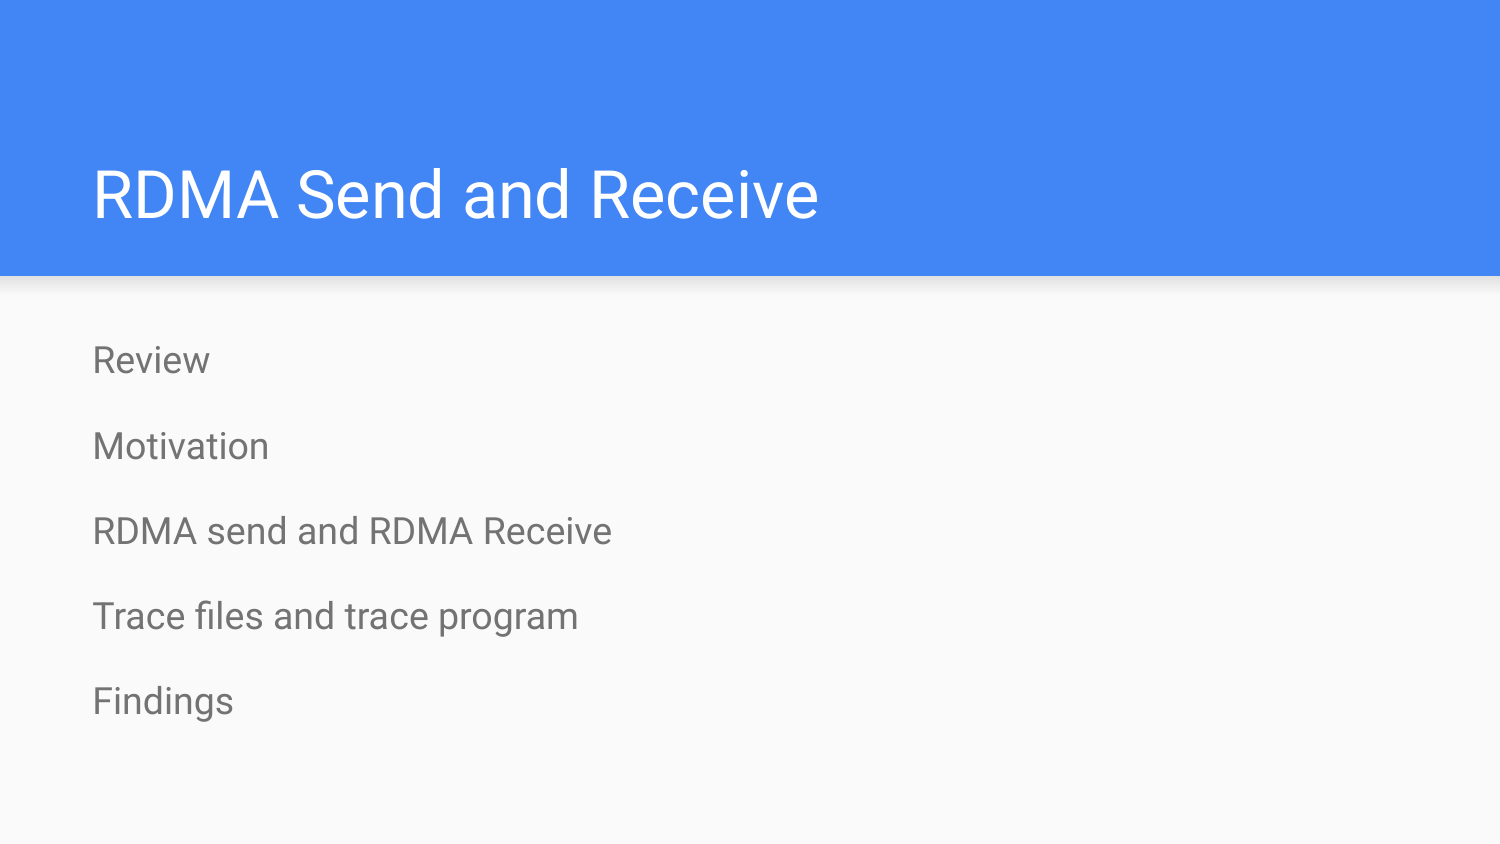

# RDMA Send and Receive
Review
Motivation
RDMA send and RDMA Receive
Trace files and trace program
Findings